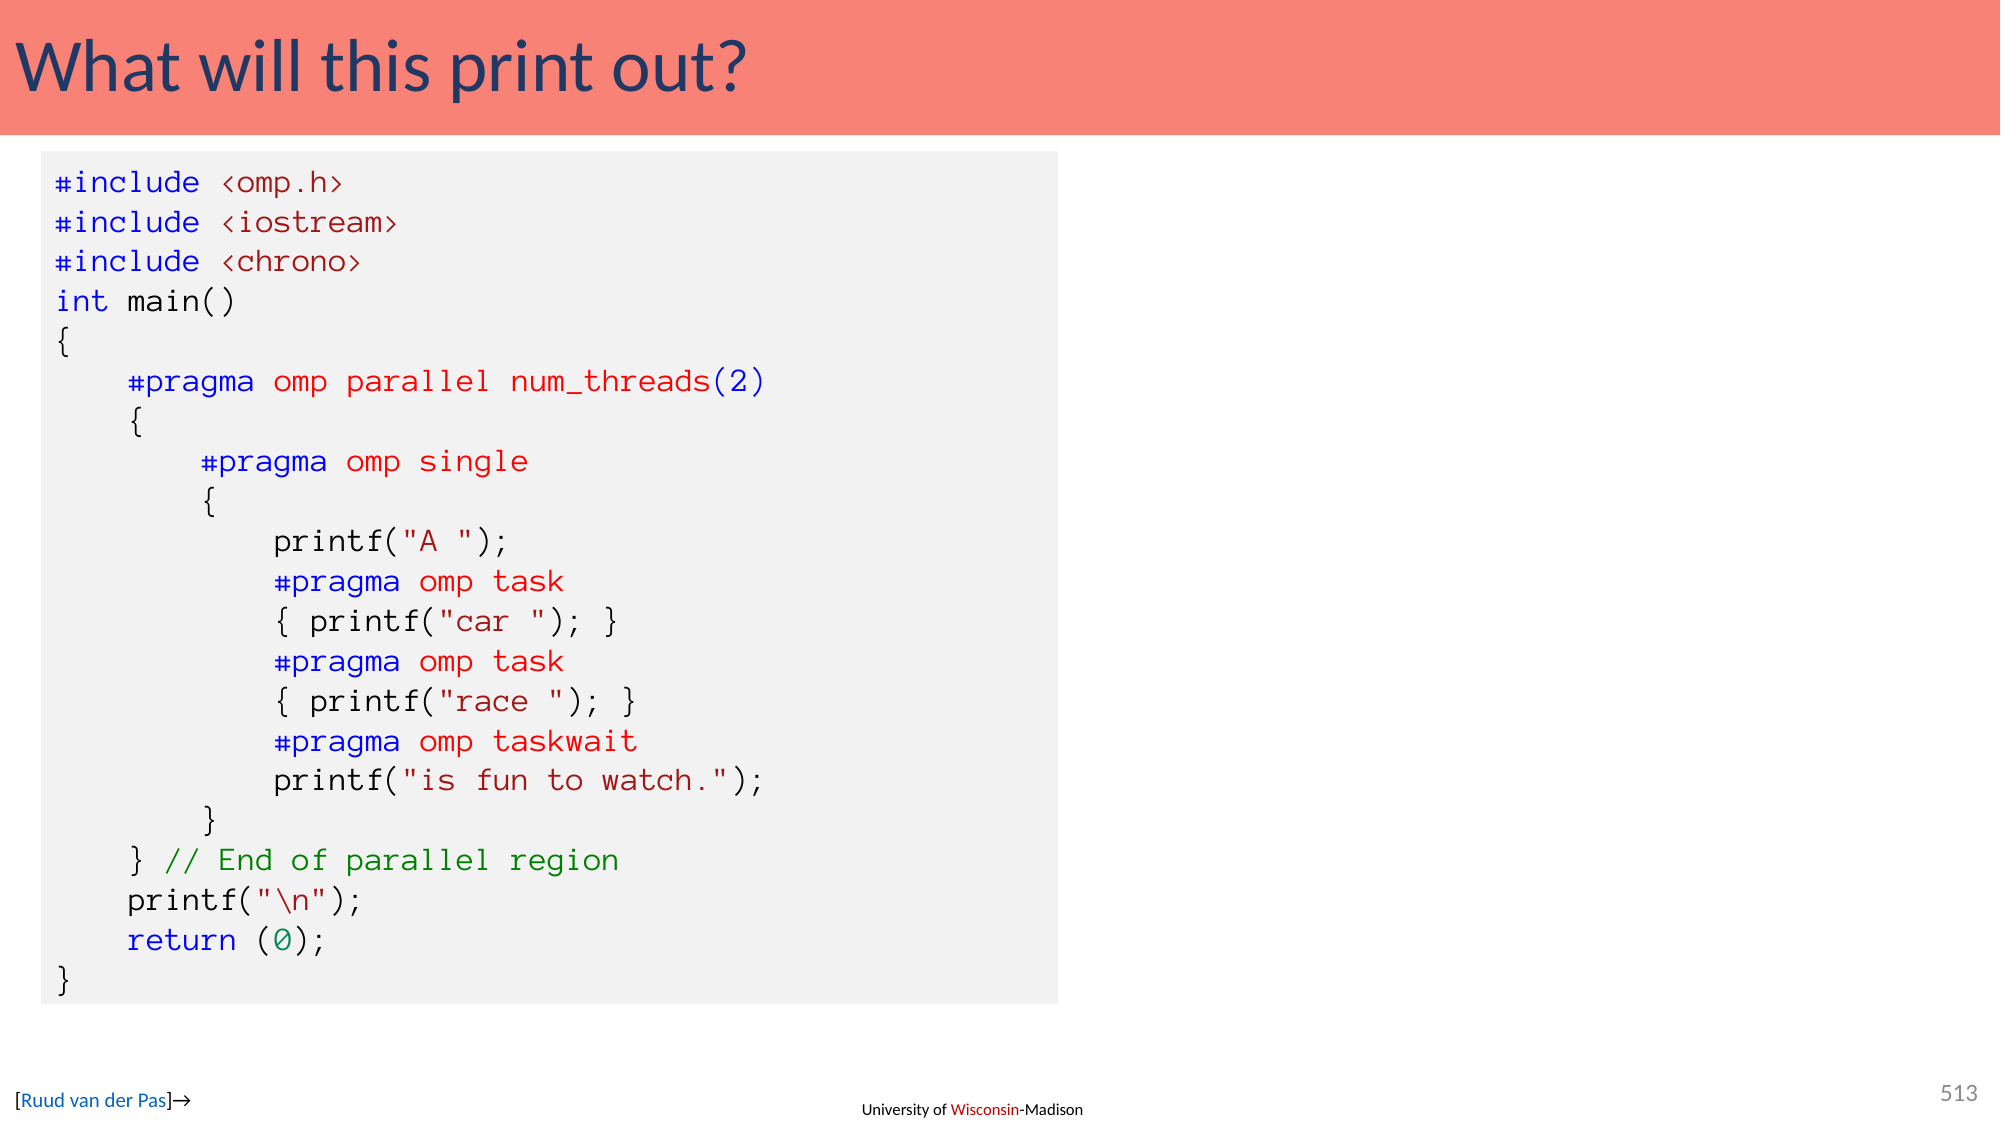

# What will this print out?
#include <omp.h>
#include <iostream>
#include <chrono>
int main()
{
    #pragma omp parallel num_threads(2)
    {
        #pragma omp single
        {
            printf("A ");
            #pragma omp task
            { printf("car "); }
            #pragma omp task
            { printf("race "); }
            #pragma omp taskwait
            printf("is fun to watch.");
        }
    } // End of parallel region
    printf("\n");
    return (0);
}
513
[Ruud van der Pas]→